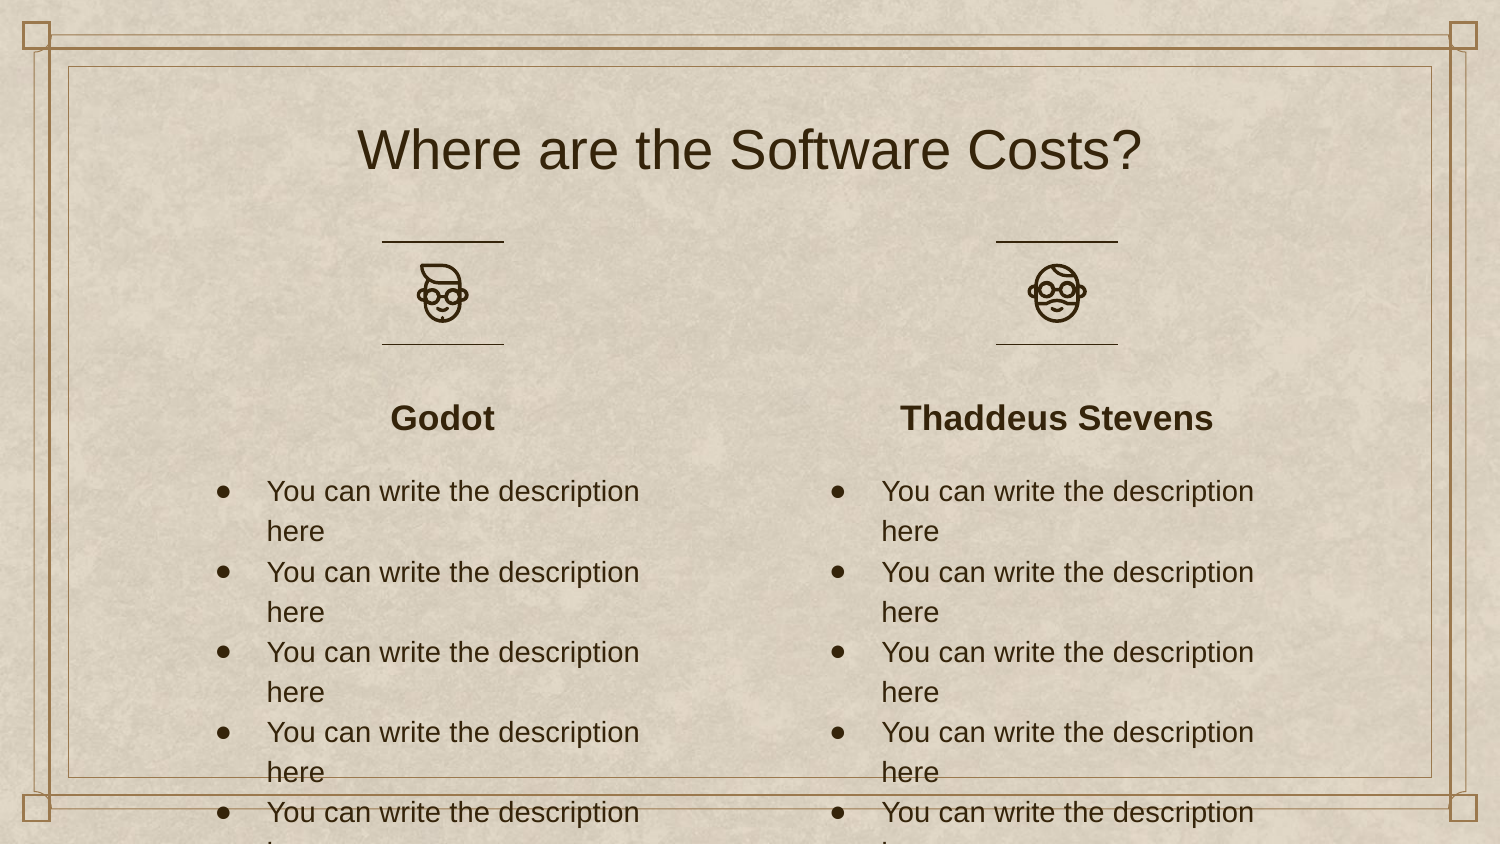

# Where are the Software Costs?

Godot
Thaddeus Stevens
You can write the description here
You can write the description here
You can write the description here
You can write the description here
You can write the description here
You can write the description here
You can write the description here
You can write the description here
You can write the description here
You can write the description here
You can write the description here
You can write the description here